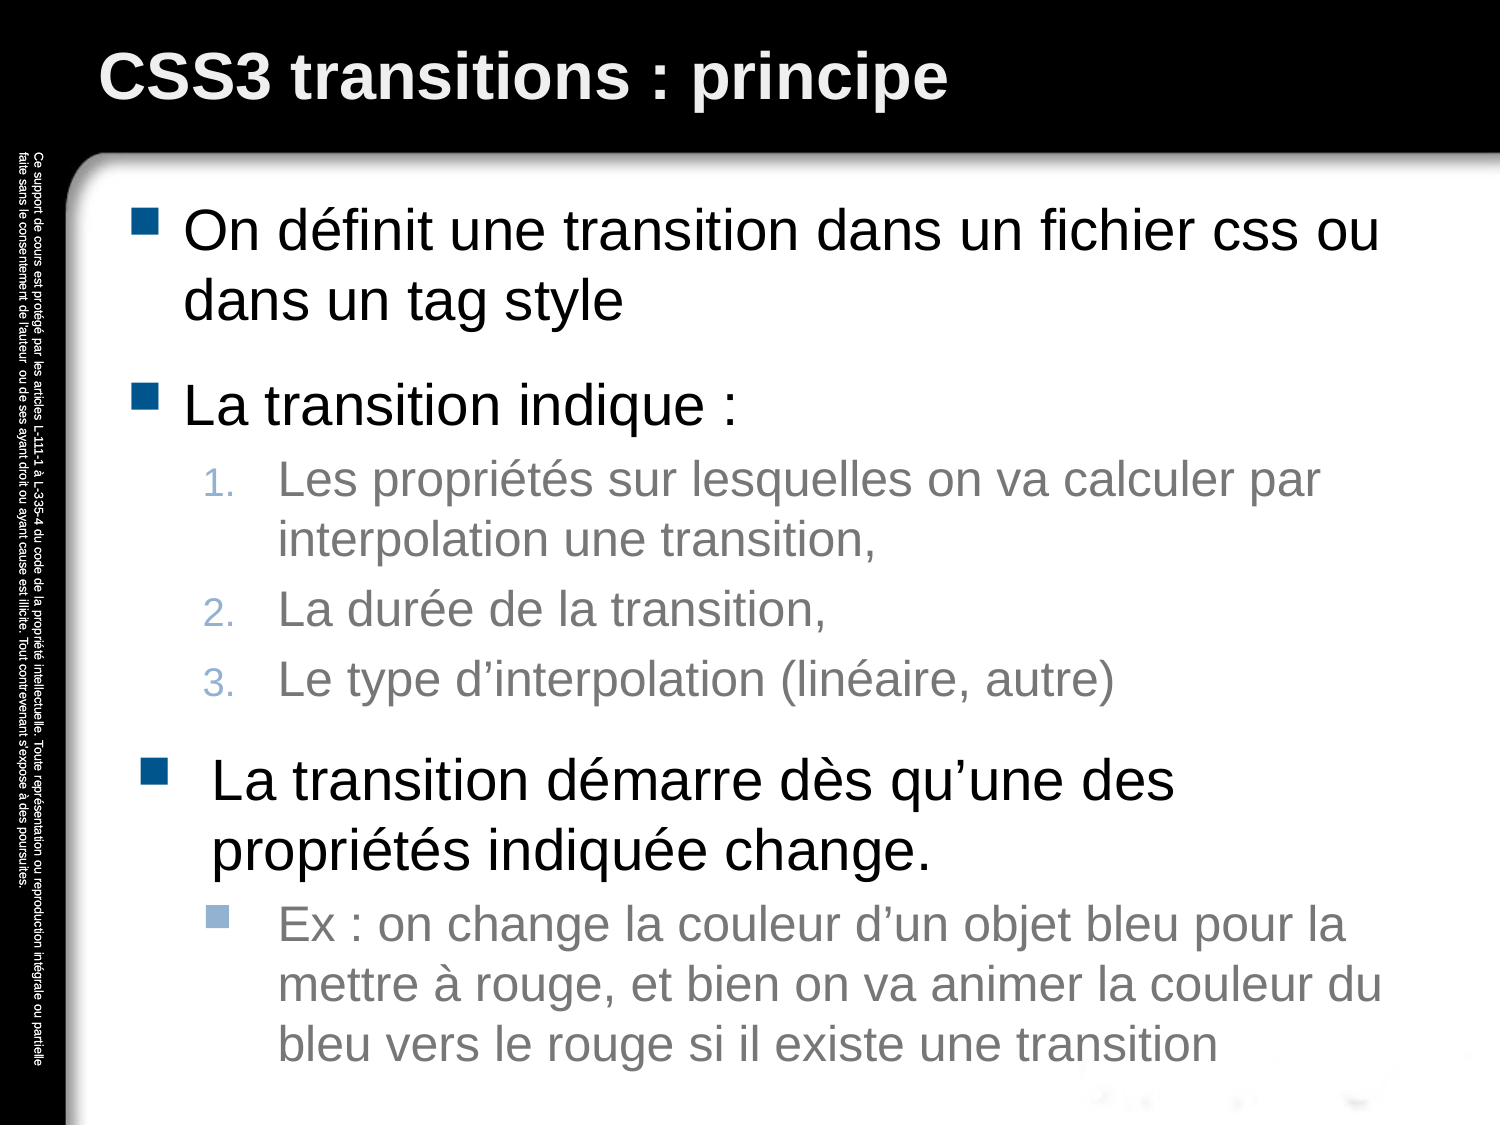

# CSS3 transitions : principe
On définit une transition dans un fichier css ou dans un tag style
La transition indique :
Les propriétés sur lesquelles on va calculer par interpolation une transition,
La durée de la transition,
Le type d’interpolation (linéaire, autre)
La transition démarre dès qu’une des propriétés indiquée change.
Ex : on change la couleur d’un objet bleu pour la mettre à rouge, et bien on va animer la couleur du bleu vers le rouge si il existe une transition